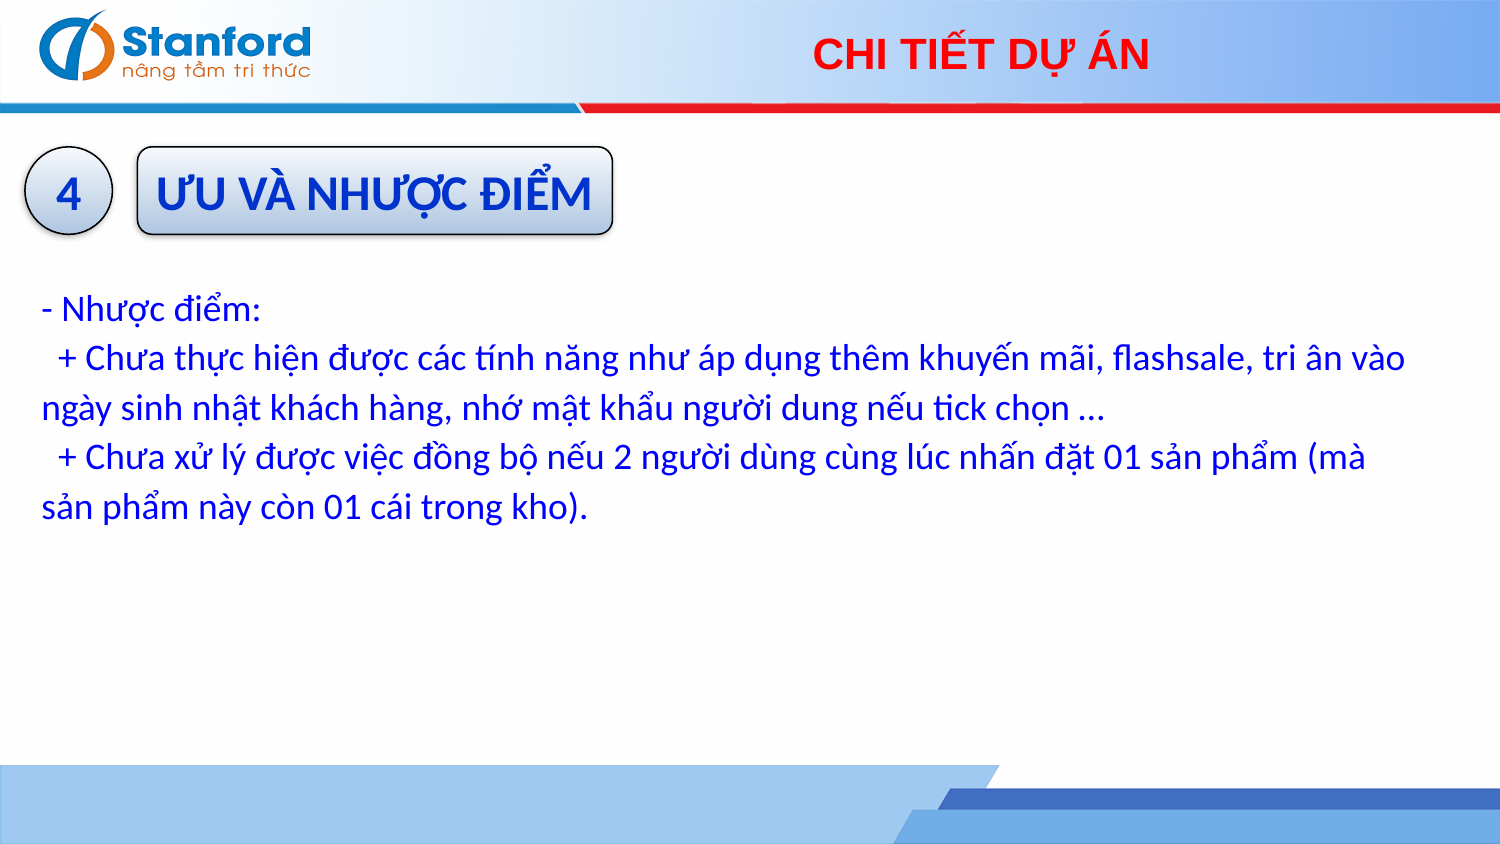

CHI TIẾT DỰ ÁN
4
ƯU VÀ NHƯỢC ĐIỂM
- Nhược điểm:
  + Chưa thực hiện được các tính năng như áp dụng thêm khuyến mãi, flashsale, tri ân vào ngày sinh nhật khách hàng, nhớ mật khẩu người dung nếu tick chọn …
  + Chưa xử lý được việc đồng bộ nếu 2 người dùng cùng lúc nhấn đặt 01 sản phẩm (mà sản phẩm này còn 01 cái trong kho).